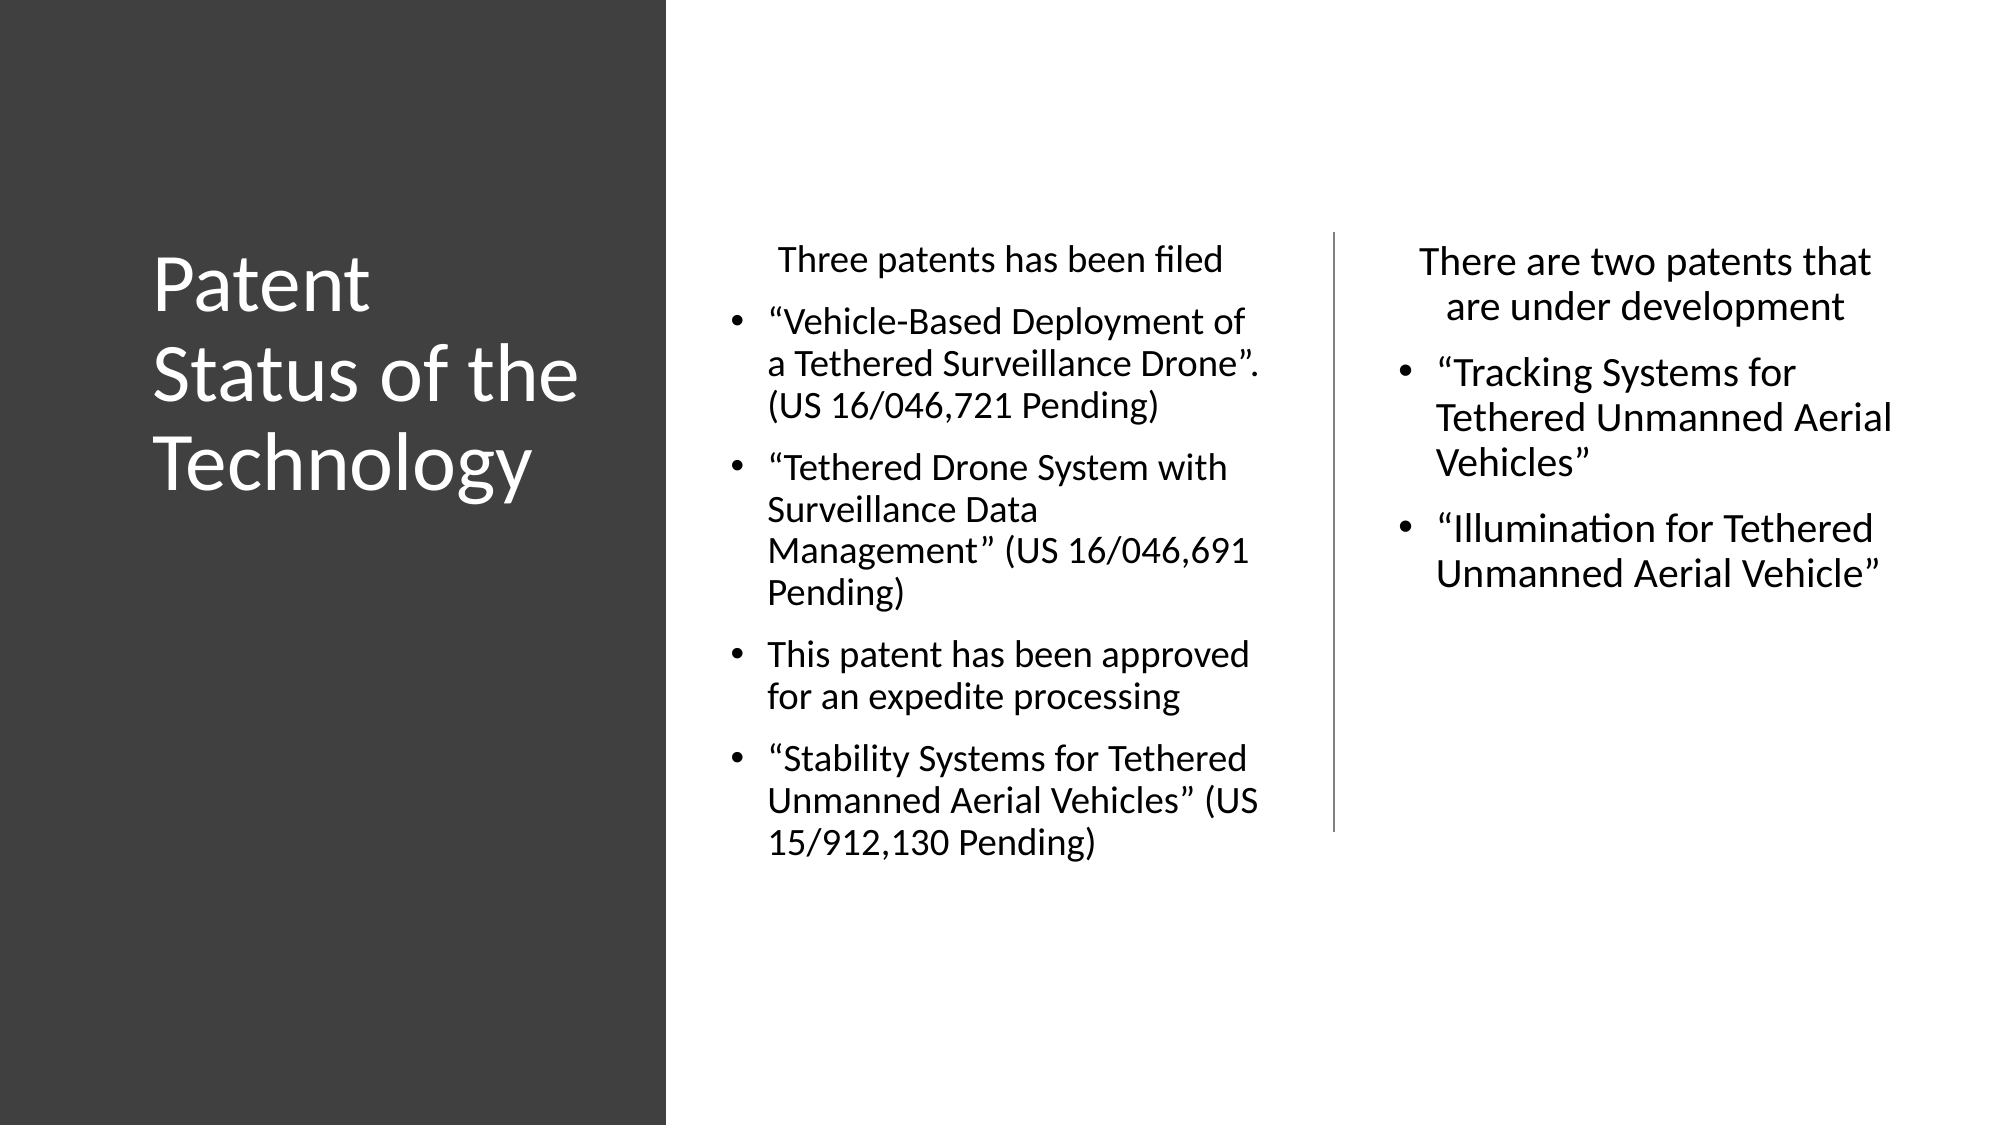

# Patent Status of the Technology
 Three patents has been filed
“Vehicle-Based Deployment of a Tethered Surveillance Drone”. (US 16/046,721 Pending)
“Tethered Drone System with Surveillance Data Management” (US 16/046,691 Pending)
This patent has been approved for an expedite processing
“Stability Systems for Tethered Unmanned Aerial Vehicles” (US 15/912,130 Pending)

There are two patents that are under development
“Tracking Systems for Tethered Unmanned Aerial Vehicles”
“Illumination for Tethered Unmanned Aerial Vehicle”